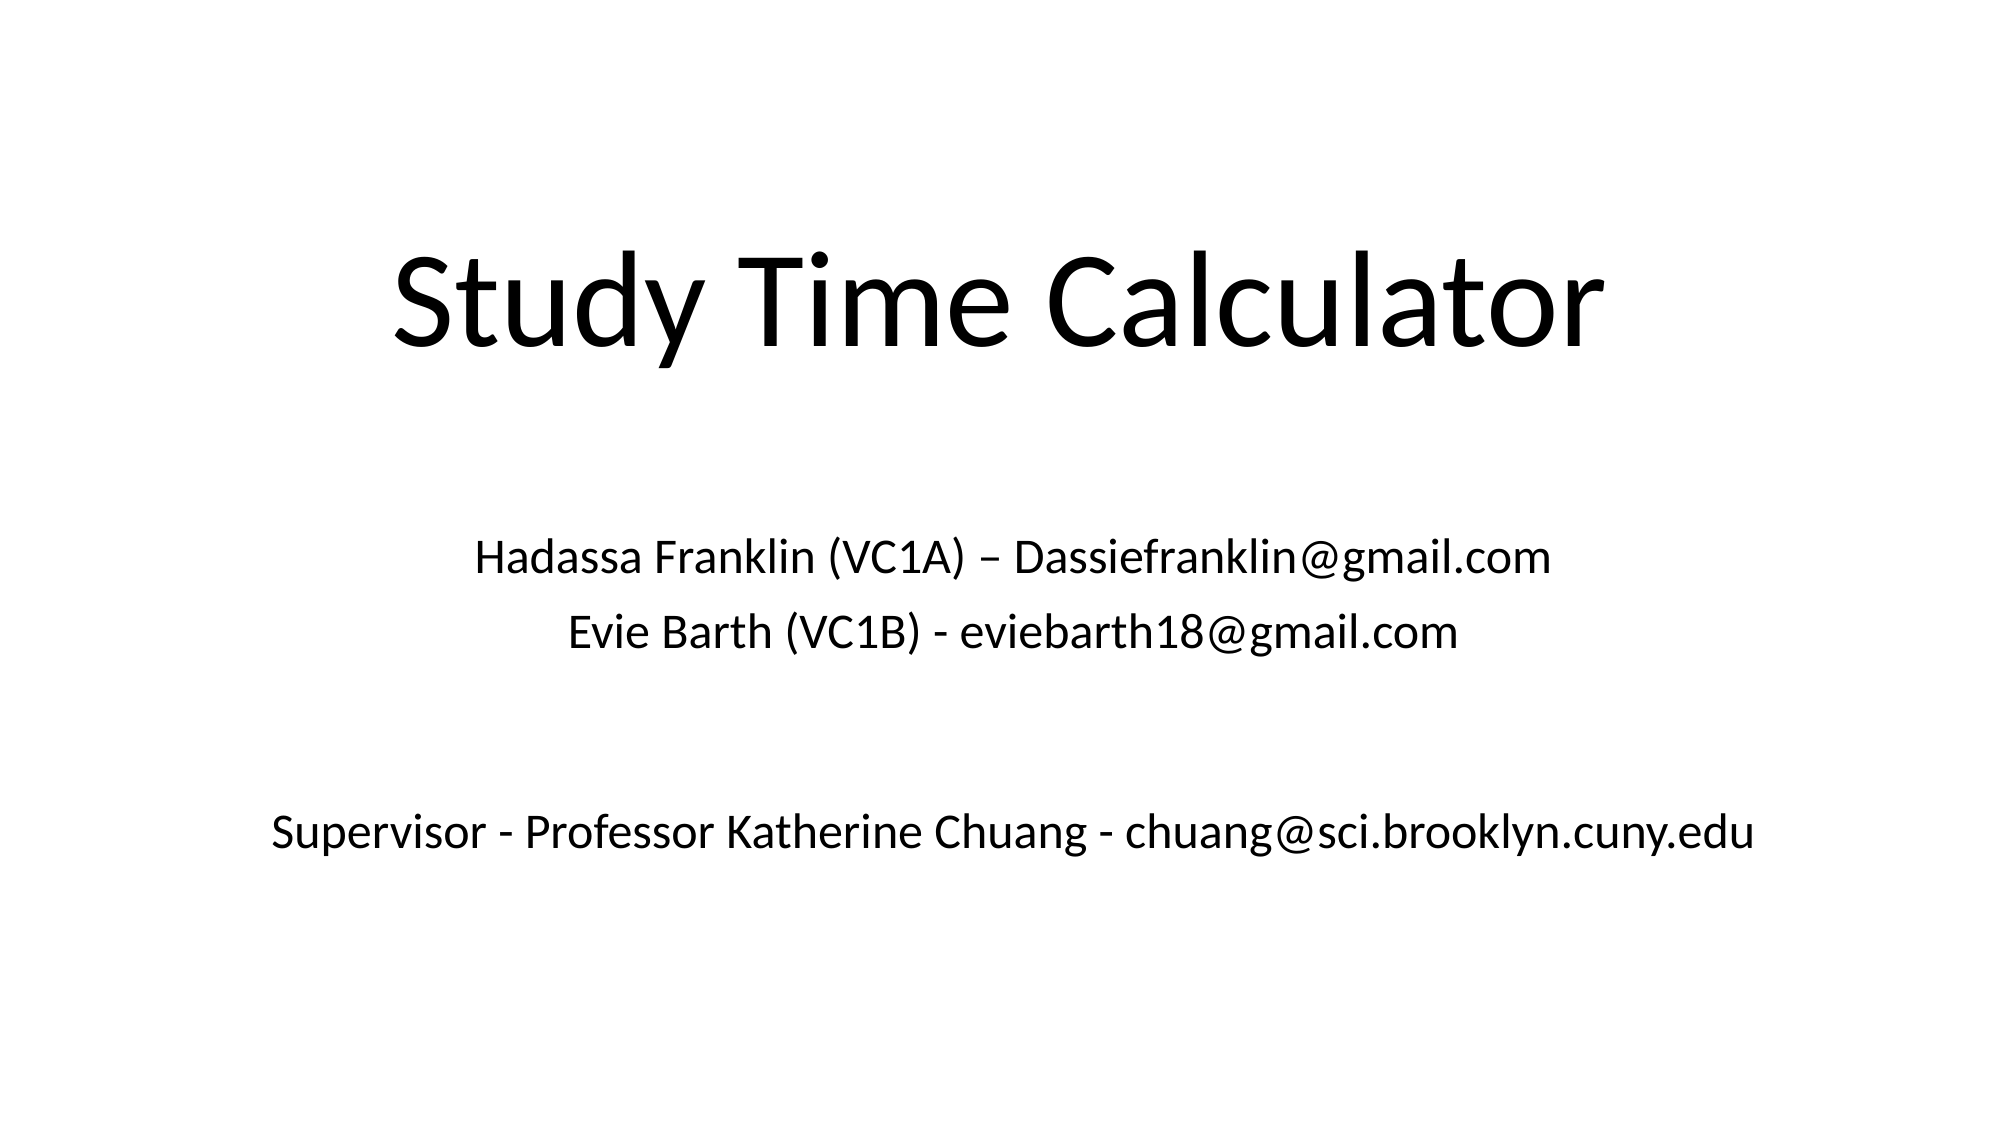

# Study Time Calculator
Hadassa Franklin (VC1A) – Dassiefranklin@gmail.com
Evie Barth (VC1B) - eviebarth18@gmail.com
Supervisor - Professor Katherine Chuang - chuang@sci.brooklyn.cuny.edu